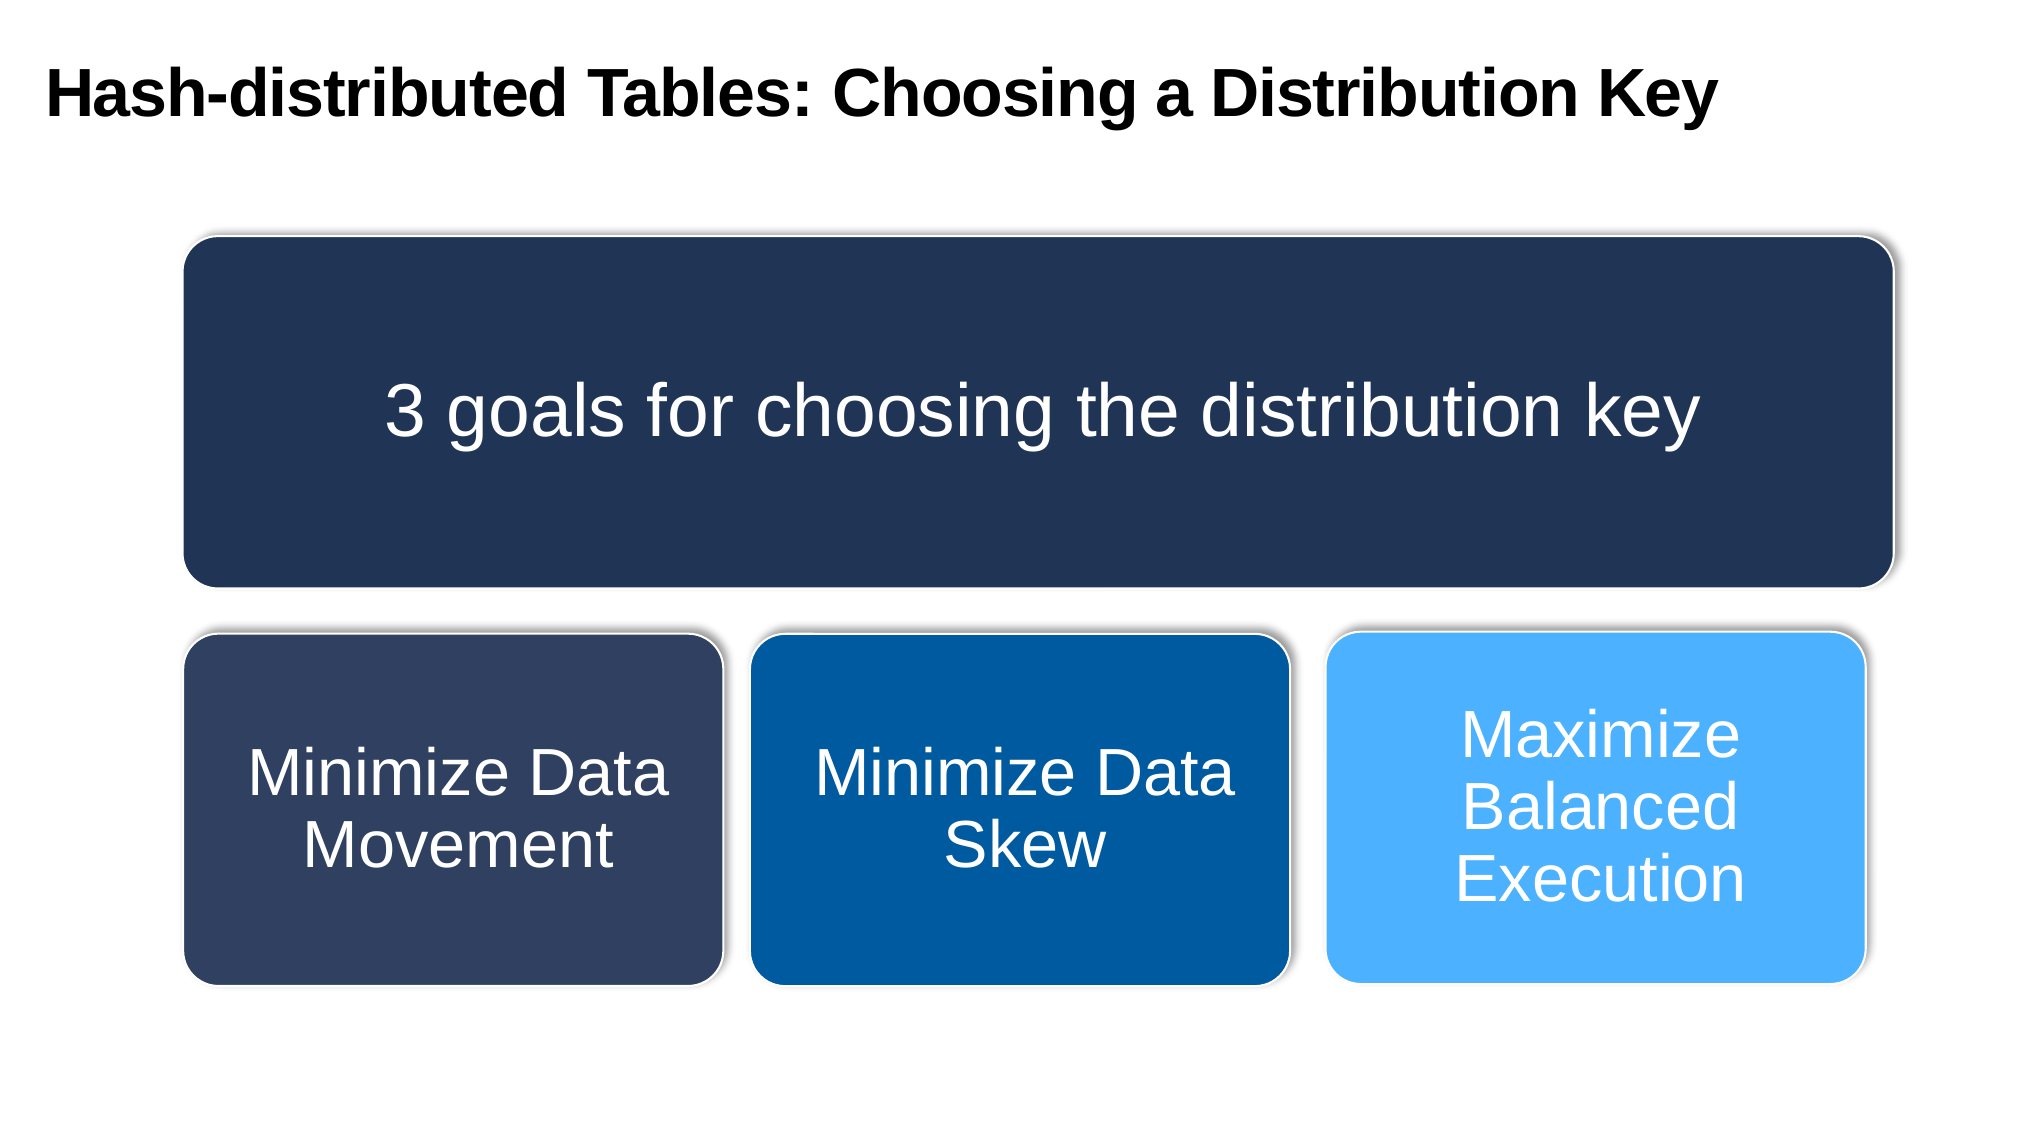

# Hash-distributed Tables: Choosing a Distribution Key
3 goals for choosing the distribution key
Minimize Data Movement
Maximize Balanced Execution
Minimize Data Skew